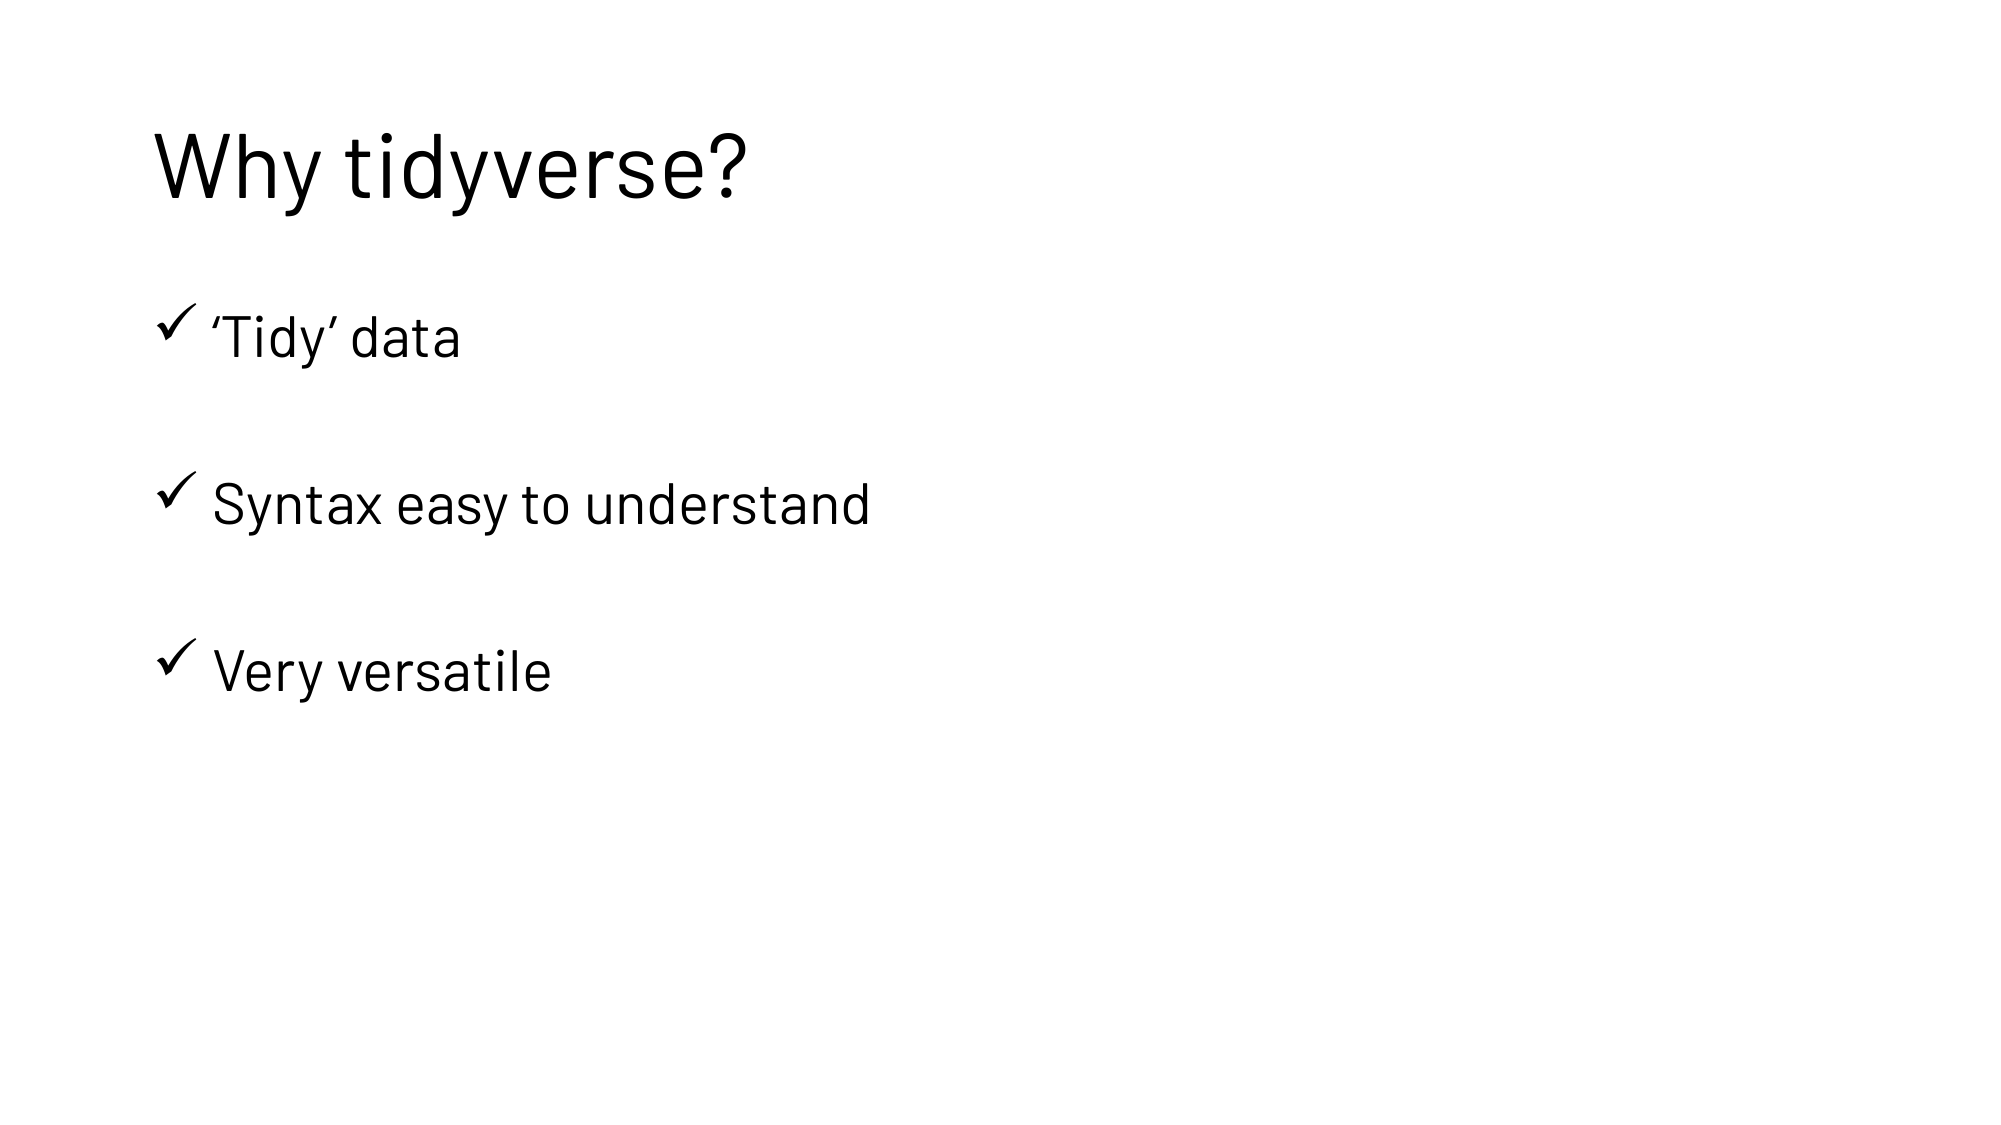

# Why tidyverse?
 ‘Tidy’ data

 Syntax easy to understand

 Very versatile